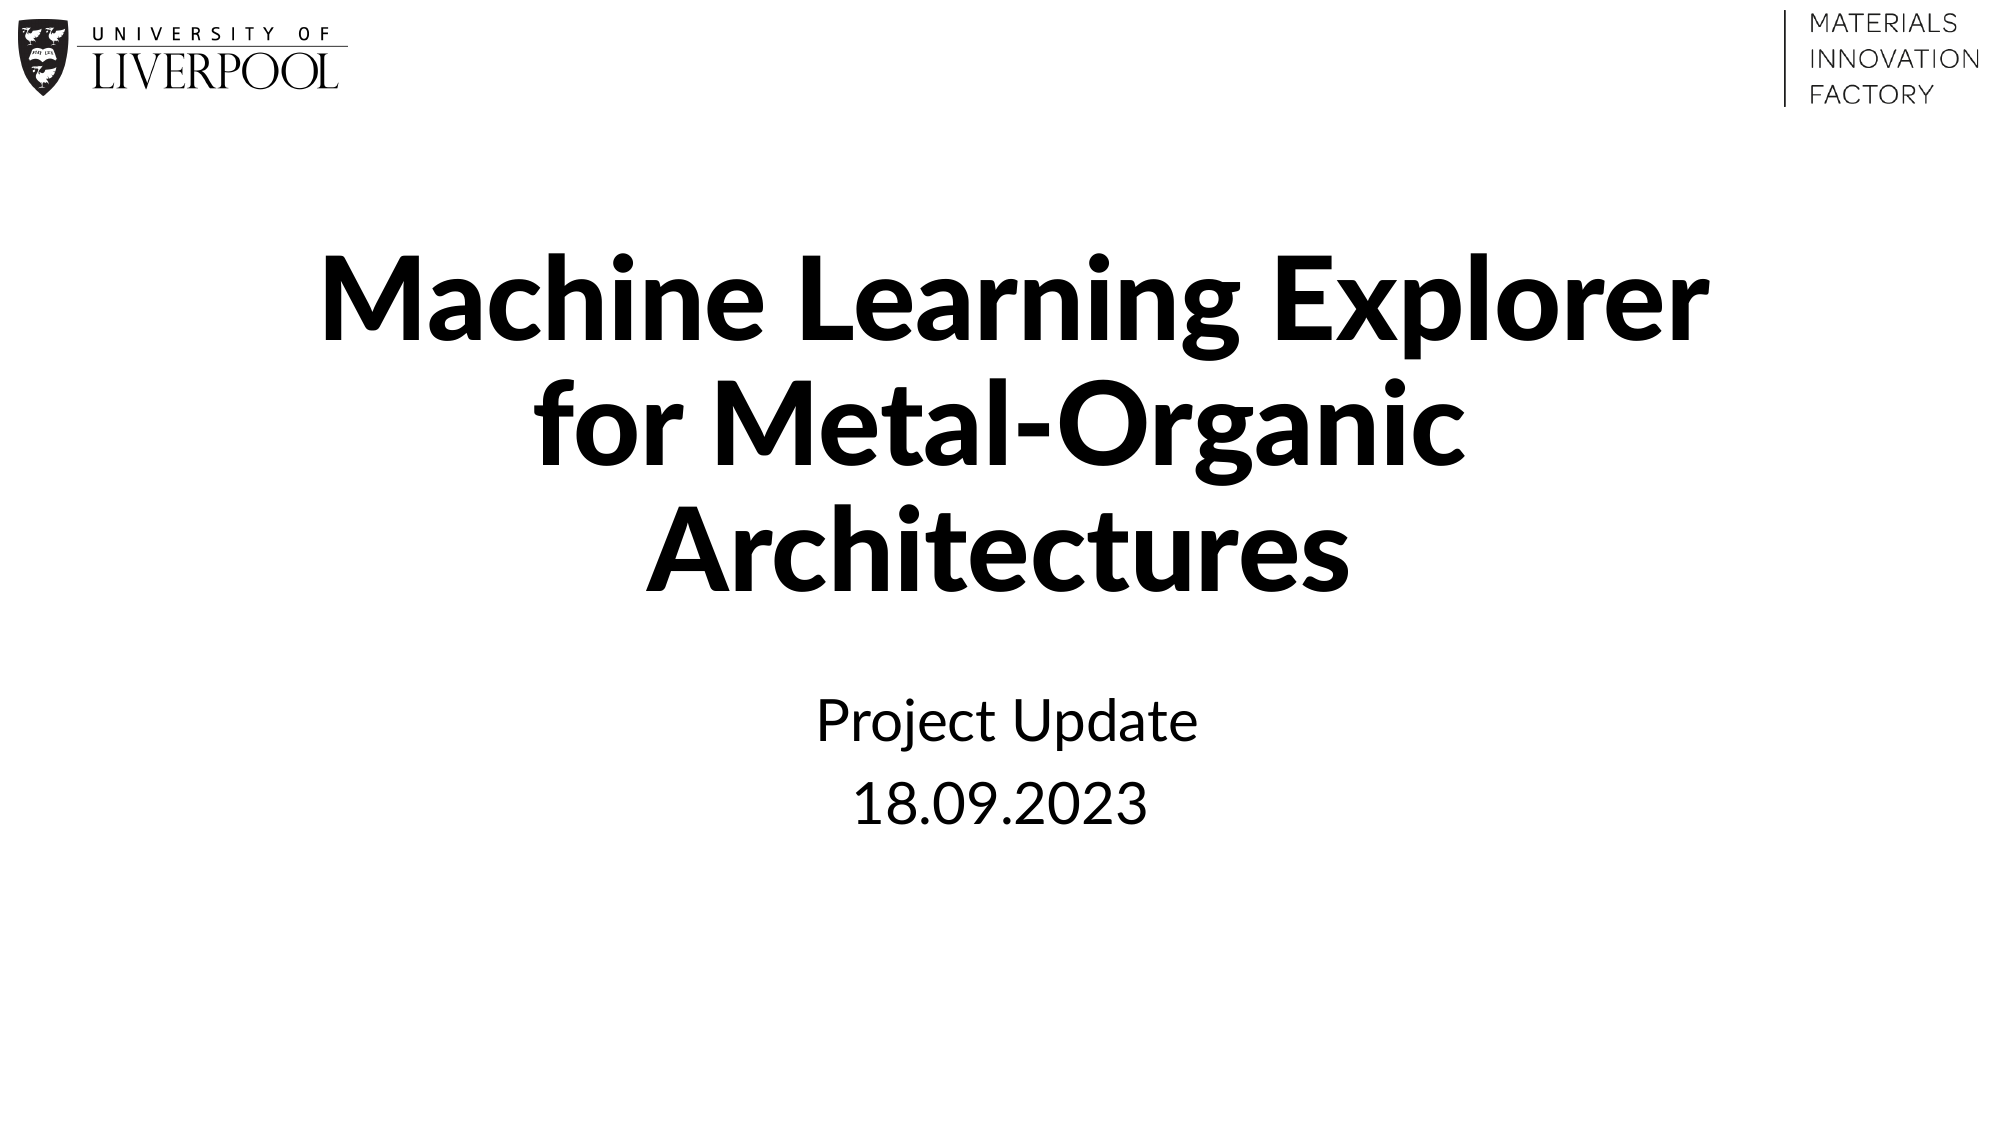

# Machine Learning Explorer for Metal-Organic Architectures
 Project Update
18.09.2023